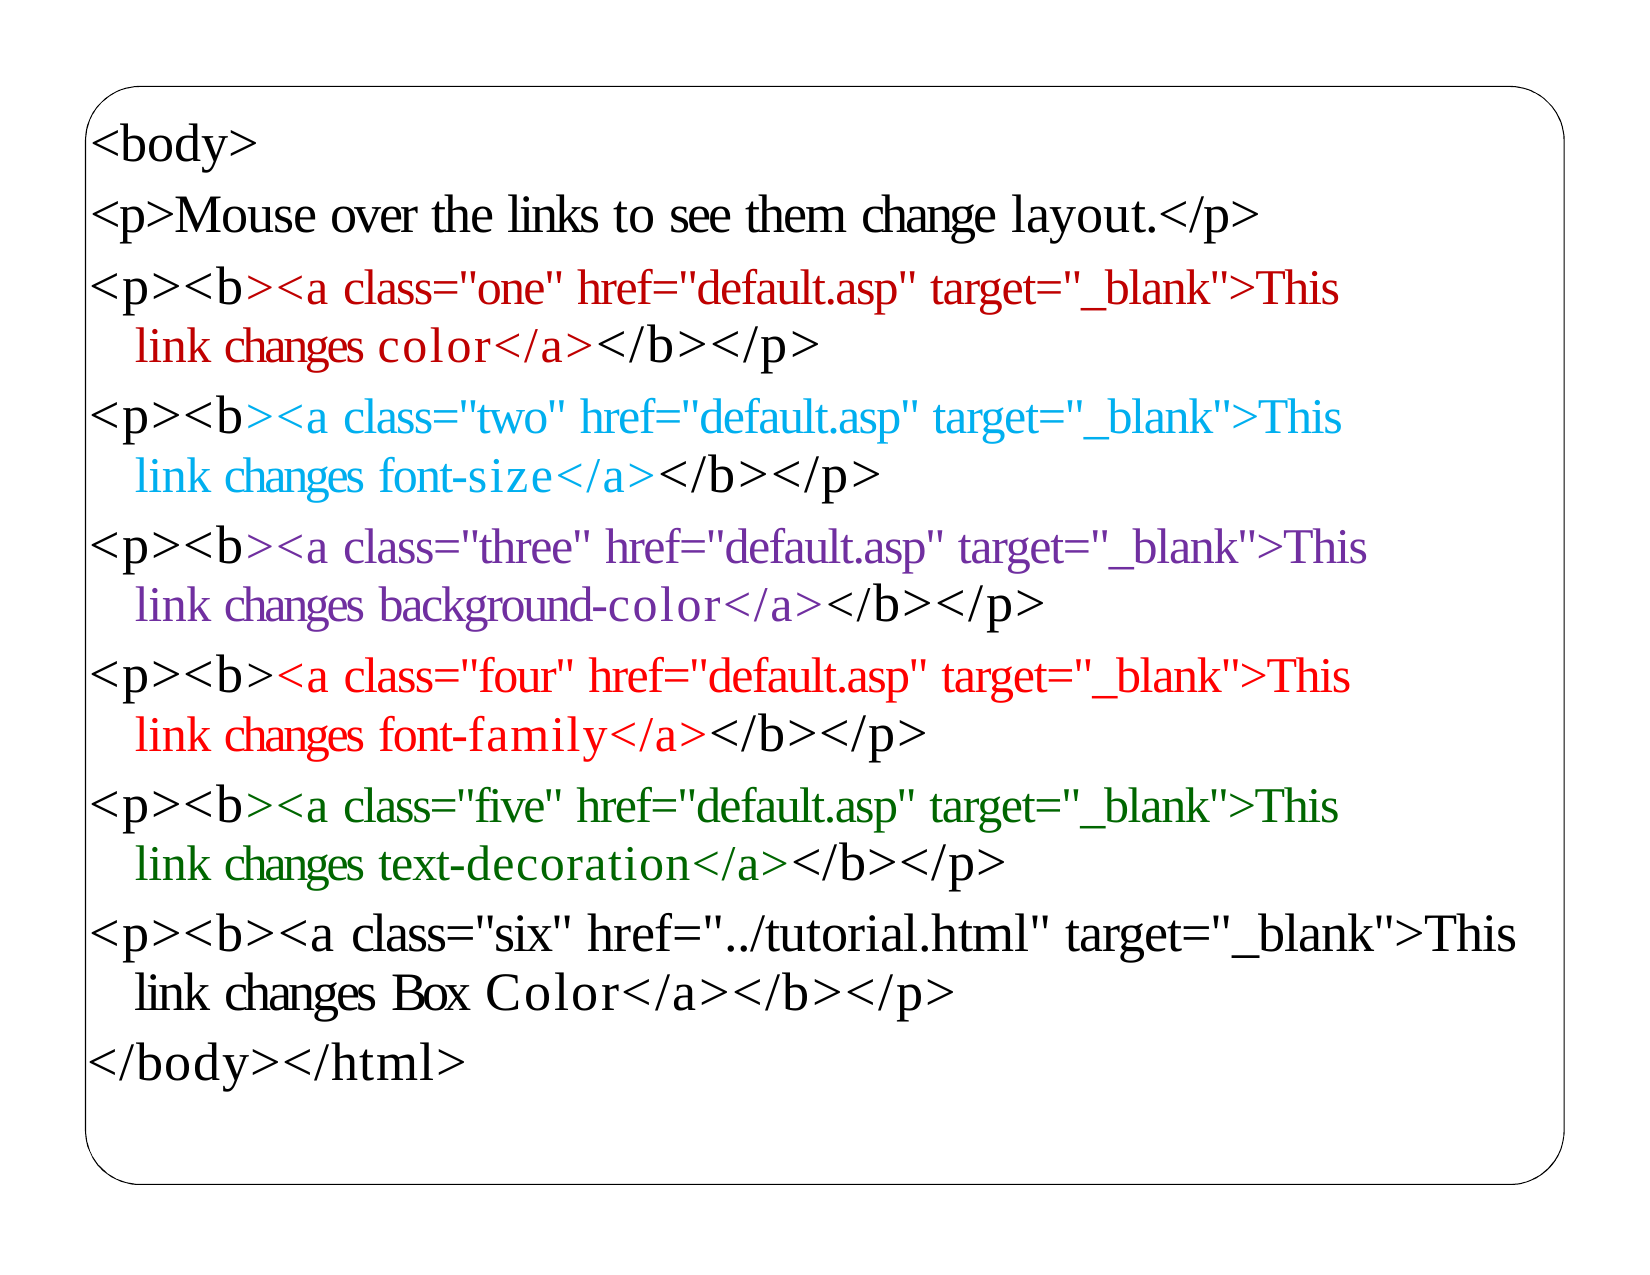

<body>
<p>Mouse over the links to see them change layout.</p>
<p><b><a class="one" href="default.asp" target="_blank">This link changes color</a></b></p>
<p><b><a class="two" href="default.asp" target="_blank">This link changes font-size</a></b></p>
<p><b><a class="three" href="default.asp" target="_blank">This link changes background-color</a></b></p>
<p><b><a class="four" href="default.asp" target="_blank">This link changes font-family</a></b></p>
<p><b><a class="five" href="default.asp" target="_blank">This link changes text-decoration</a></b></p>
<p><b><a class="six" href="../tutorial.html" target="_blank">This link changes Box Color</a></b></p>
</body></html>
46